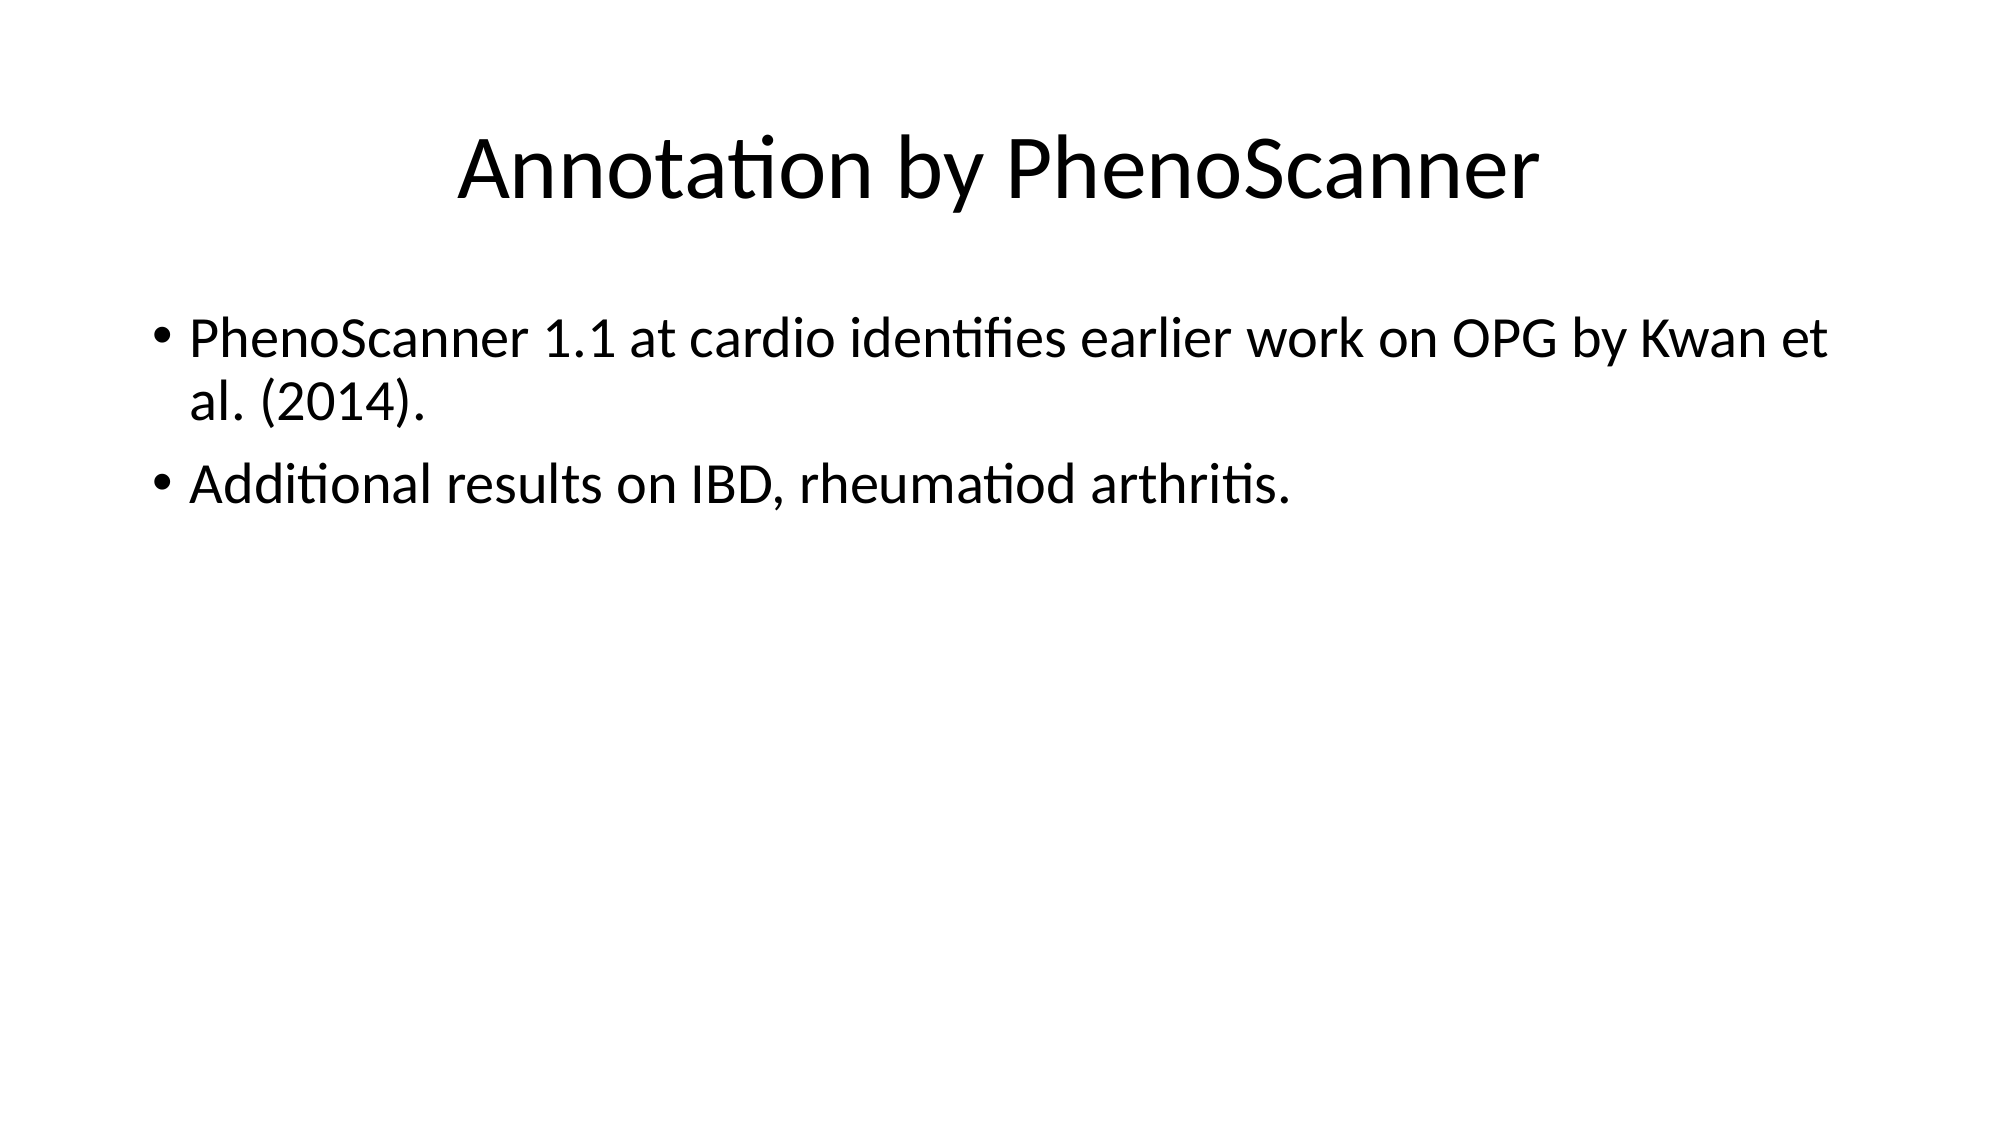

# Annotation by PhenoScanner
PhenoScanner 1.1 at cardio identifies earlier work on OPG by Kwan et al. (2014).
Additional results on IBD, rheumatiod arthritis.